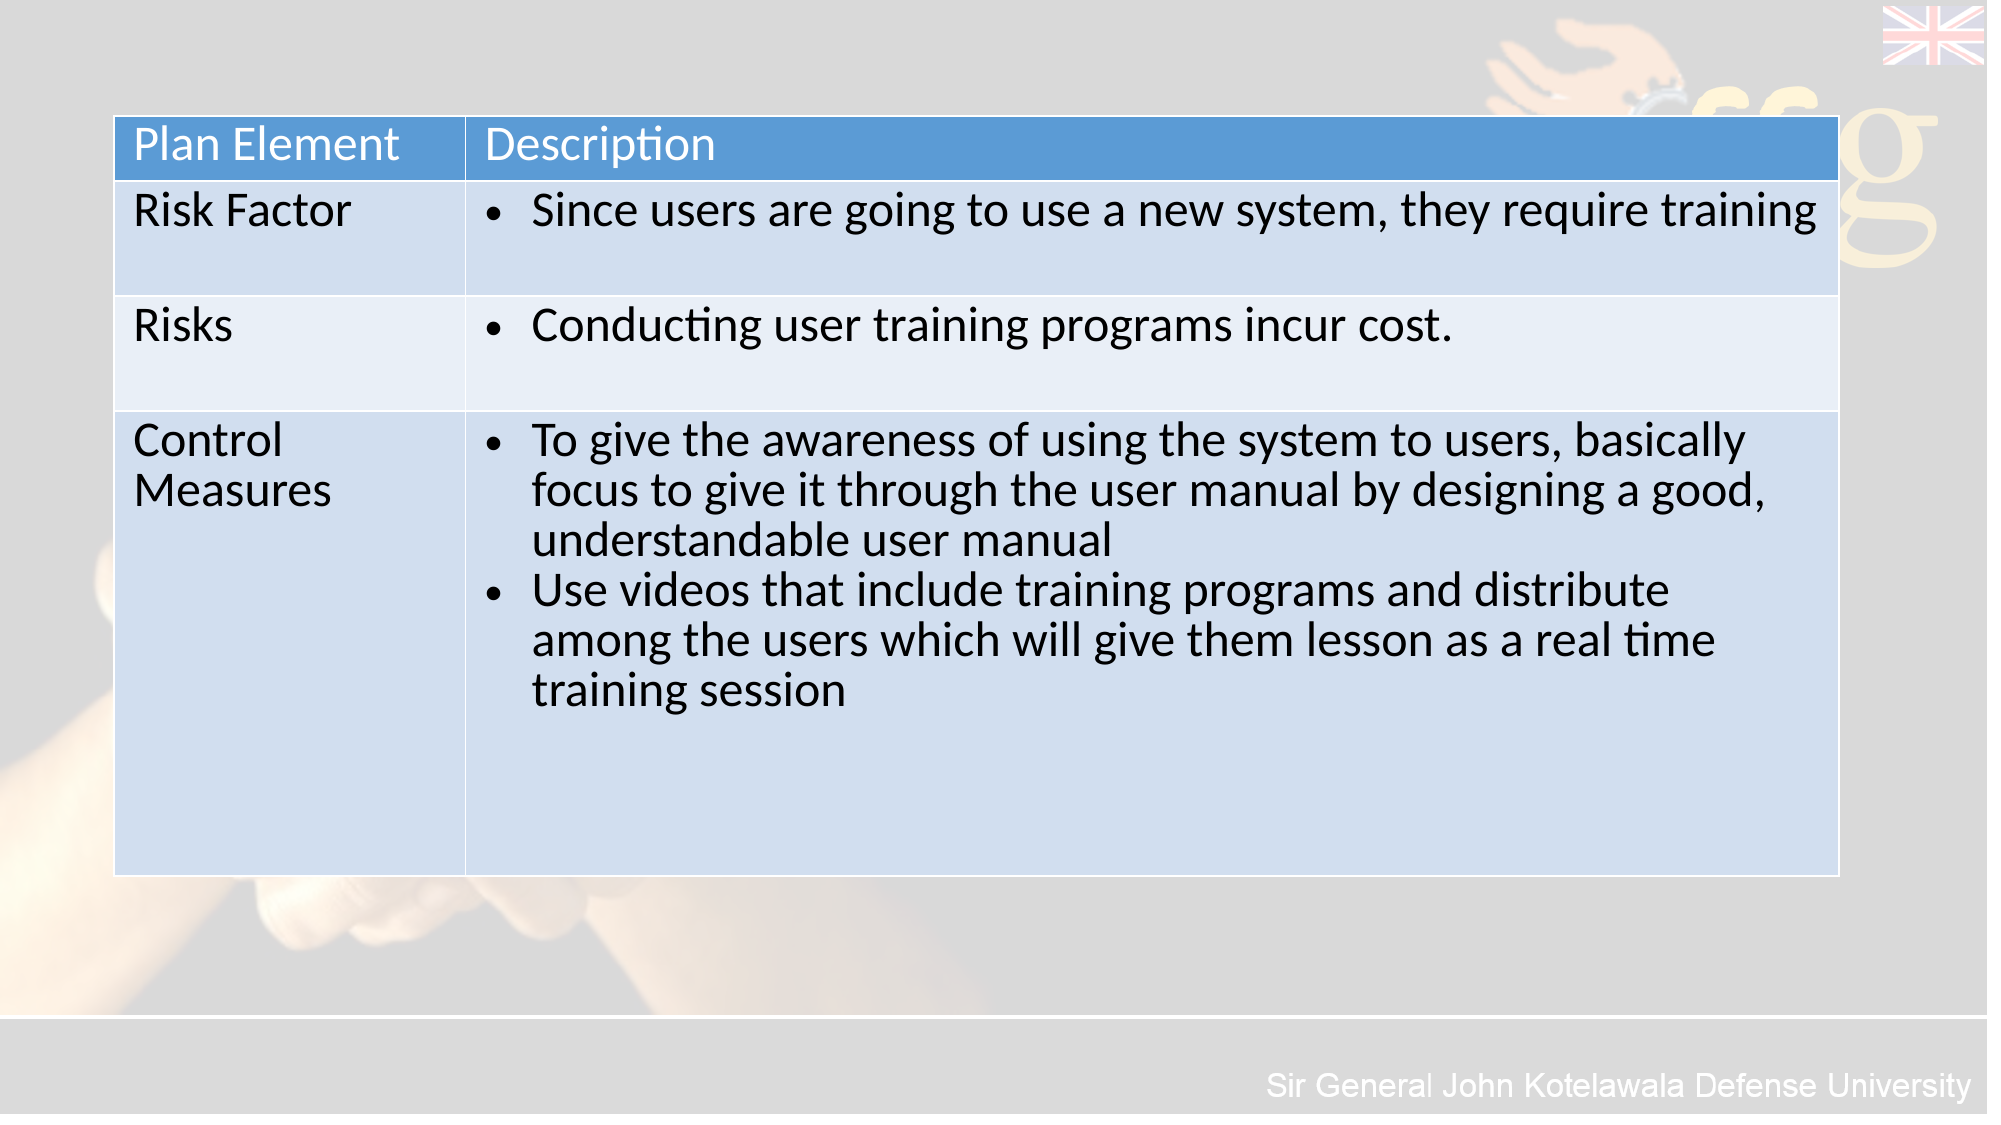

| Plan Element | Description |
| --- | --- |
| Risk Factor | Since users are going to use a new system, they require training |
| Risks | Conducting user training programs incur cost. |
| Control Measures | To give the awareness of using the system to users, basically focus to give it through the user manual by designing a good, understandable user manual Use videos that include training programs and distribute among the users which will give them lesson as a real time training session |